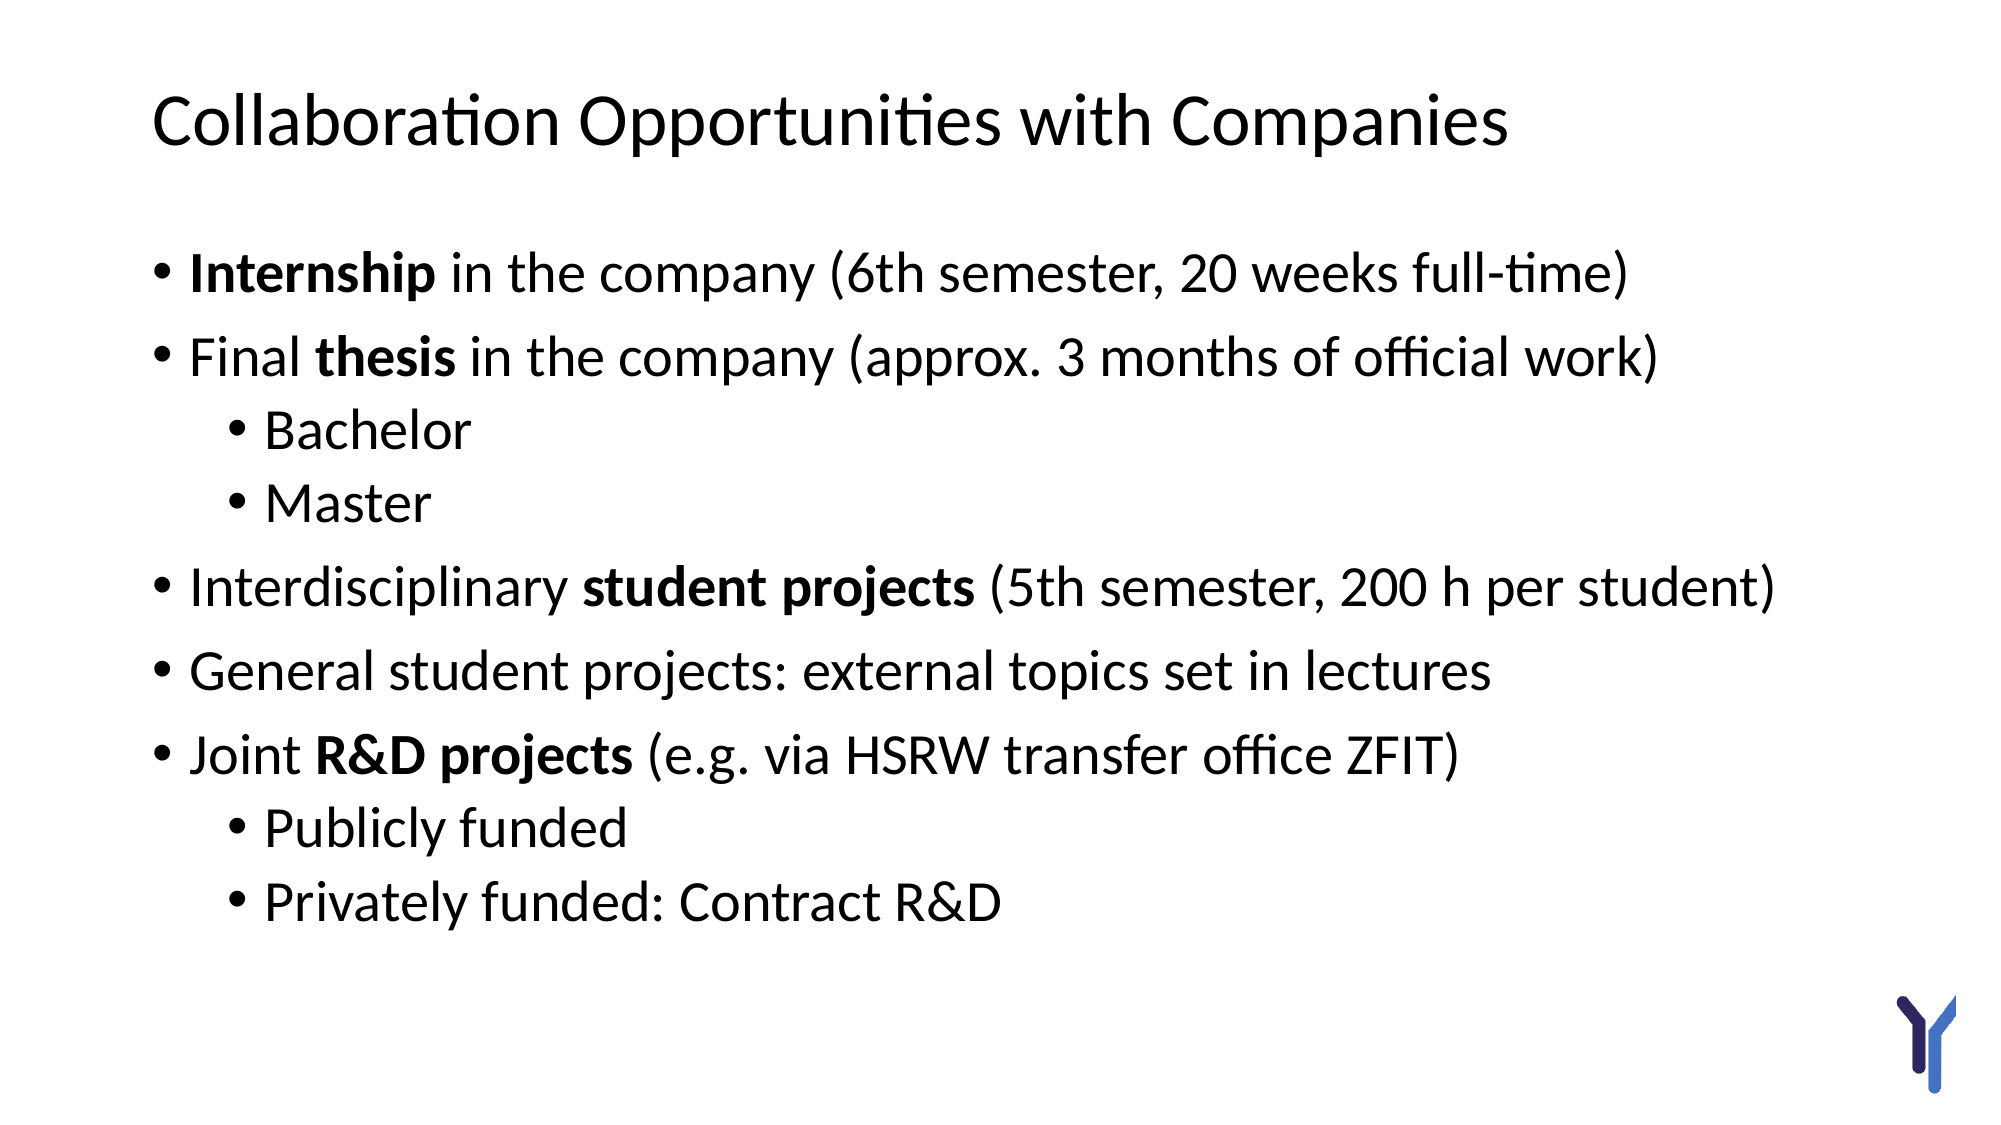

# Collaboration Opportunities with Companies
Internship in the company (6th semester, 20 weeks full-time)
Final thesis in the company (approx. 3 months of official work)
Bachelor
Master
Interdisciplinary student projects (5th semester, 200 h per student)
General student projects: external topics set in lectures
Joint R&D projects (e.g. via HSRW transfer office ZFIT)
Publicly funded
Privately funded: Contract R&D